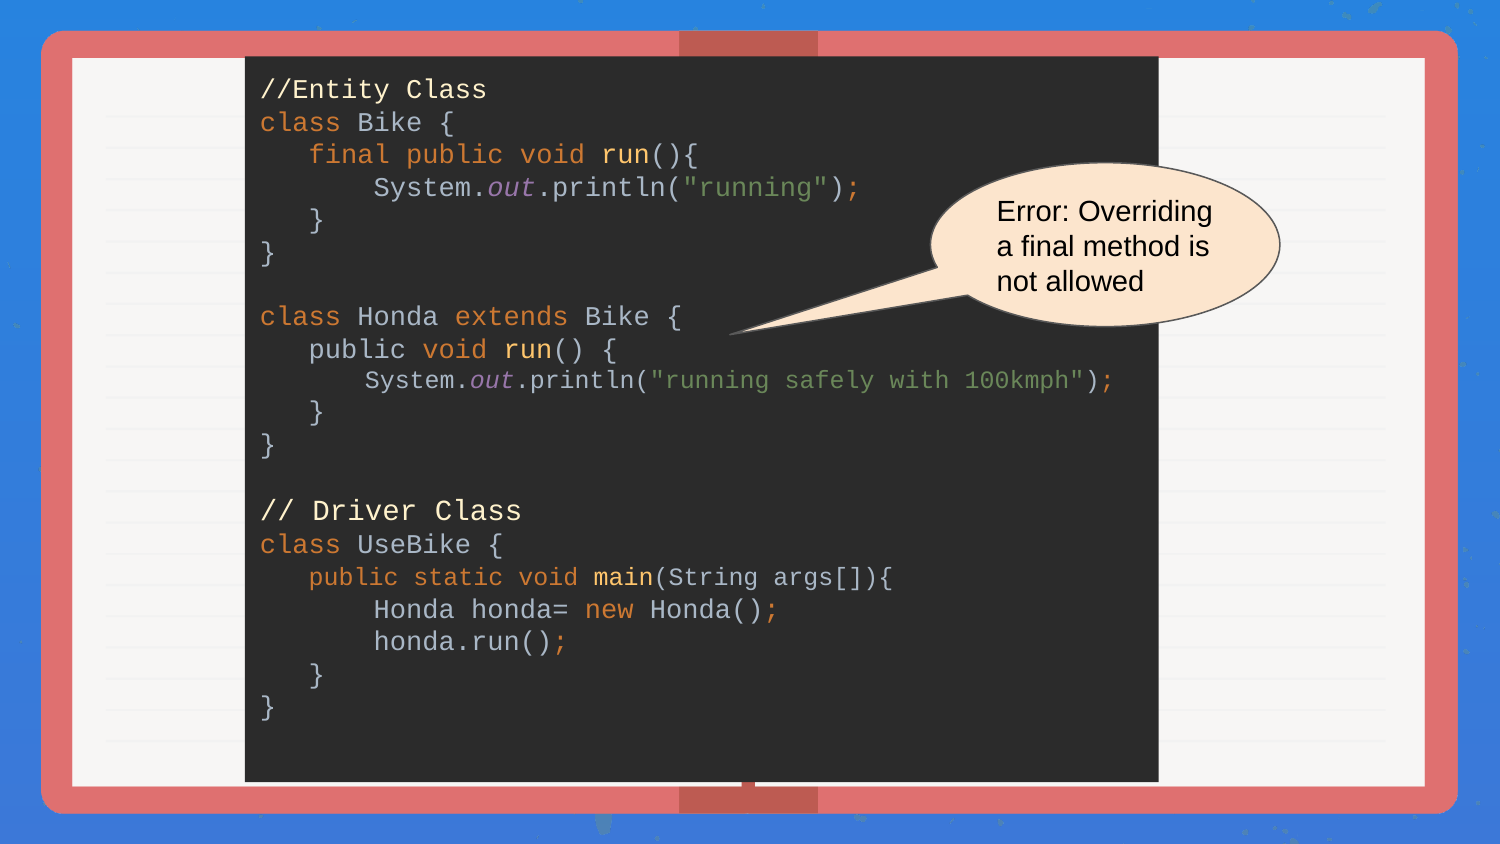

//Entity Class
class Bike {
   final public void run(){
       System.out.println("running");
   }
}

class Honda extends Bike {
   public void run() {
       System.out.println("running safely with 100kmph");
   }
}

// Driver Class
class UseBike {
   public static void main(String args[]){
       Honda honda= new Honda();
       honda.run();
   }
}

Error: Overriding a final method is not allowed